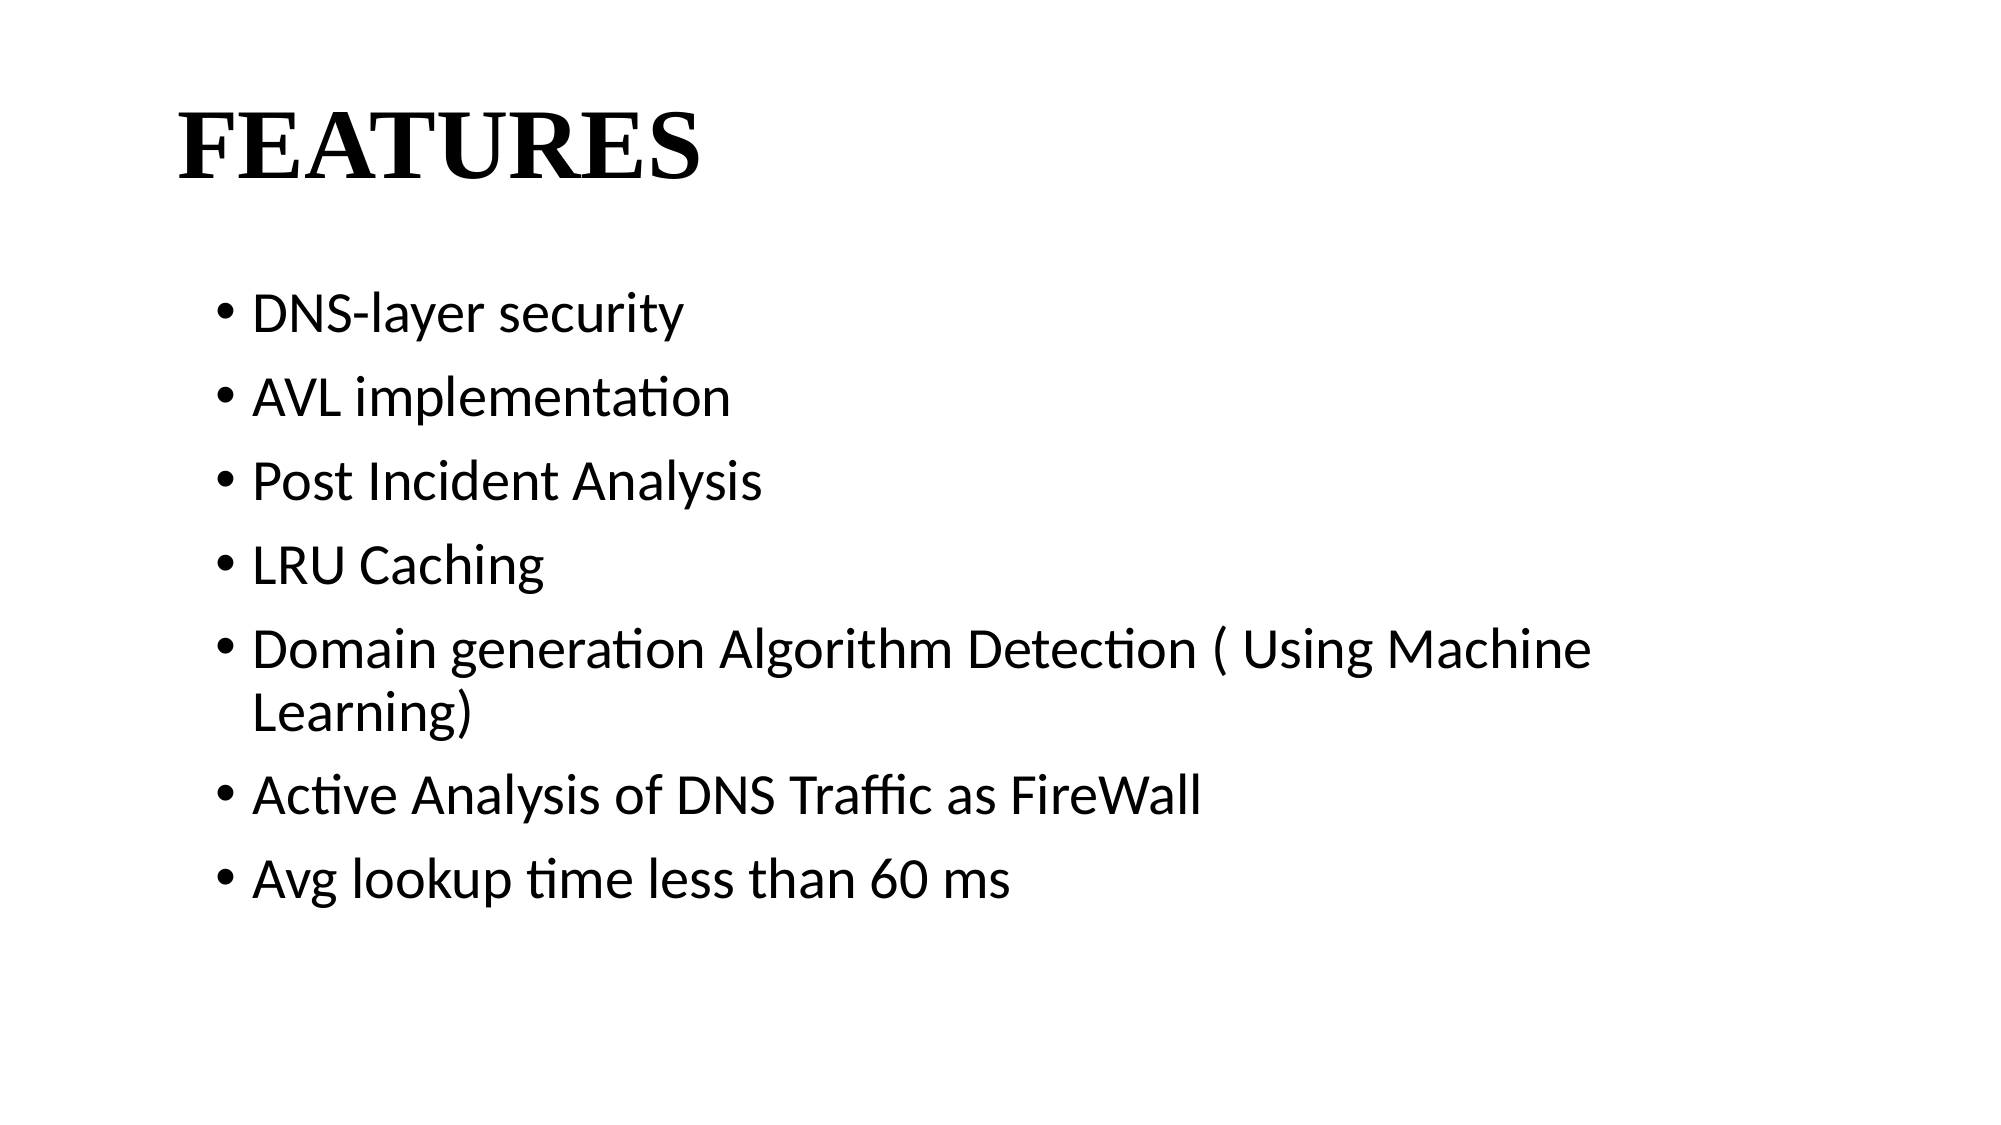

#
FEATURES
DNS-layer security
AVL implementation
Post Incident Analysis
LRU Caching
Domain generation Algorithm Detection ( Using Machine Learning)
Active Analysis of DNS Traffic as FireWall
Avg lookup time less than 60 ms